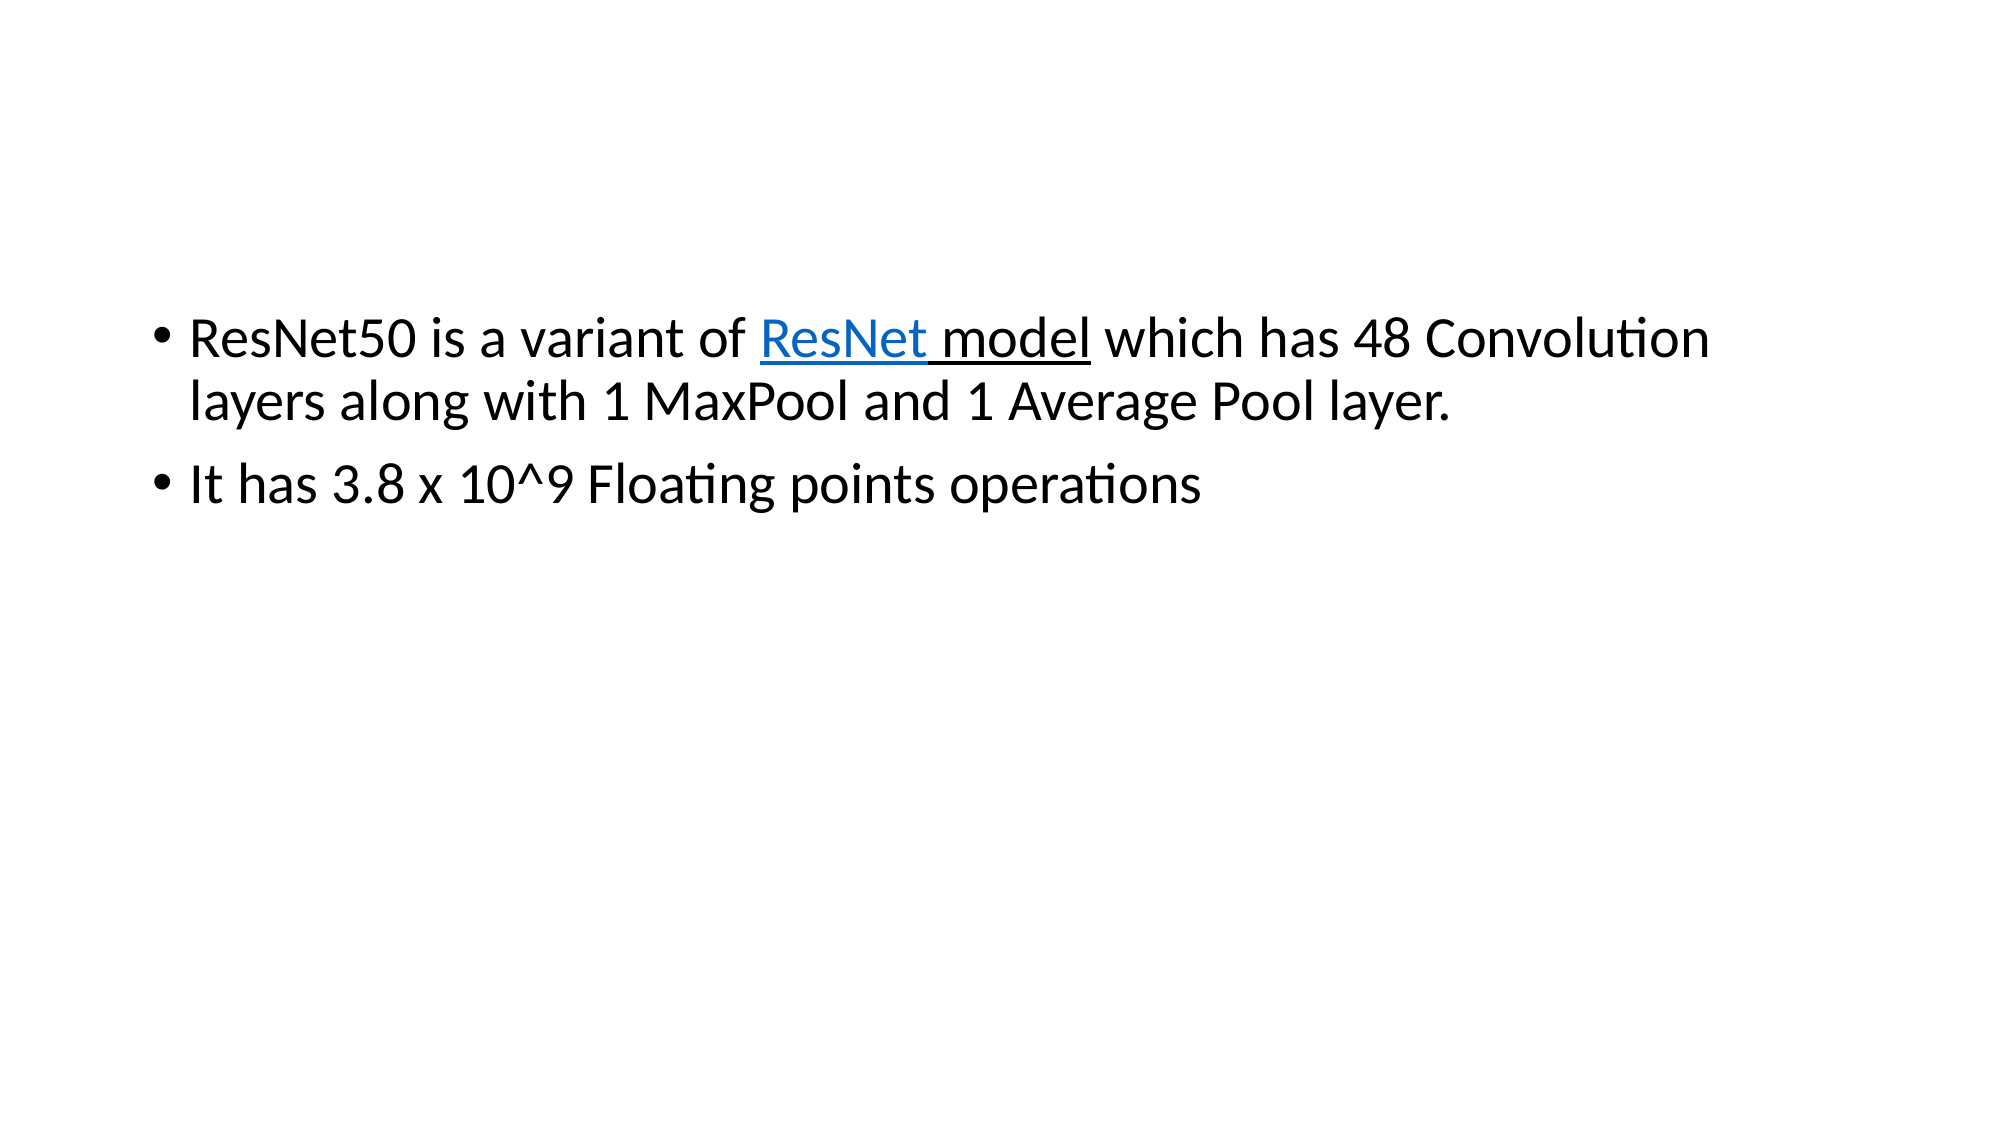

#
ResNet50 is a variant of ResNet model which has 48 Convolution layers along with 1 MaxPool and 1 Average Pool layer.
It has 3.8 x 10^9 Floating points operations